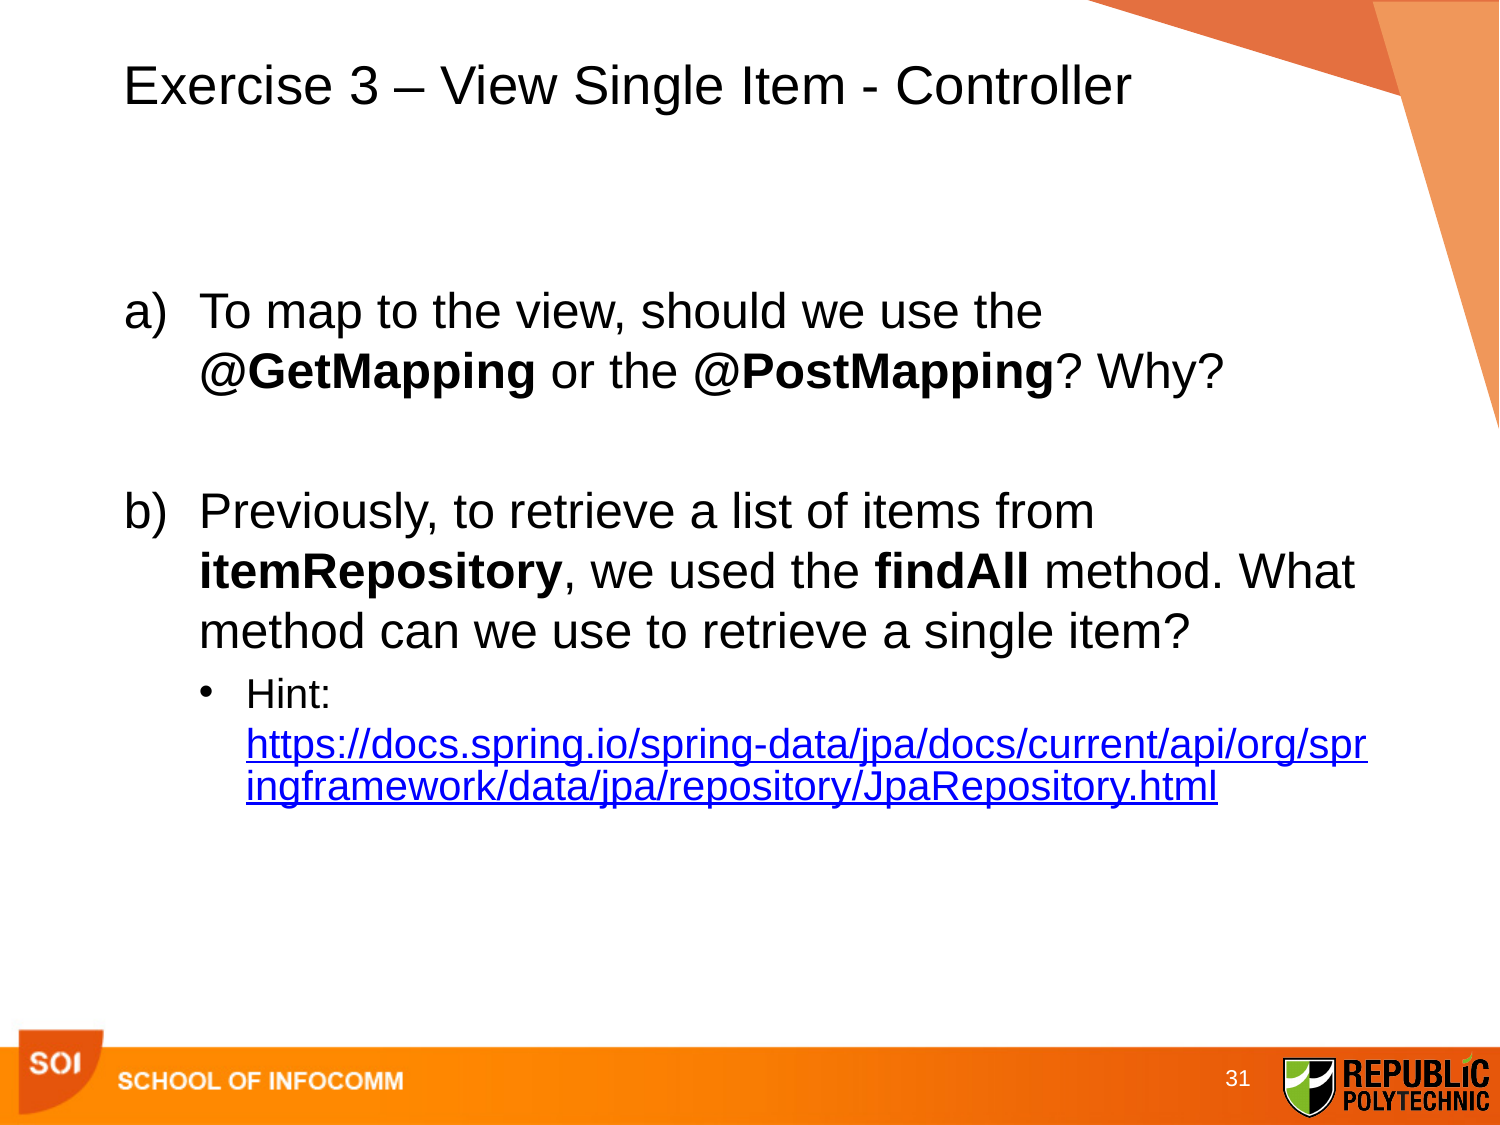

# Exercise 3 – View Single Item - Controller
To map to the view, should we use the @GetMapping or the @PostMapping? Why?

Previously, to retrieve a list of items from itemRepository, we used the findAll method. What method can we use to retrieve a single item?
Hint: https://docs.spring.io/spring-data/jpa/docs/current/api/org/springframework/data/jpa/repository/JpaRepository.html
31